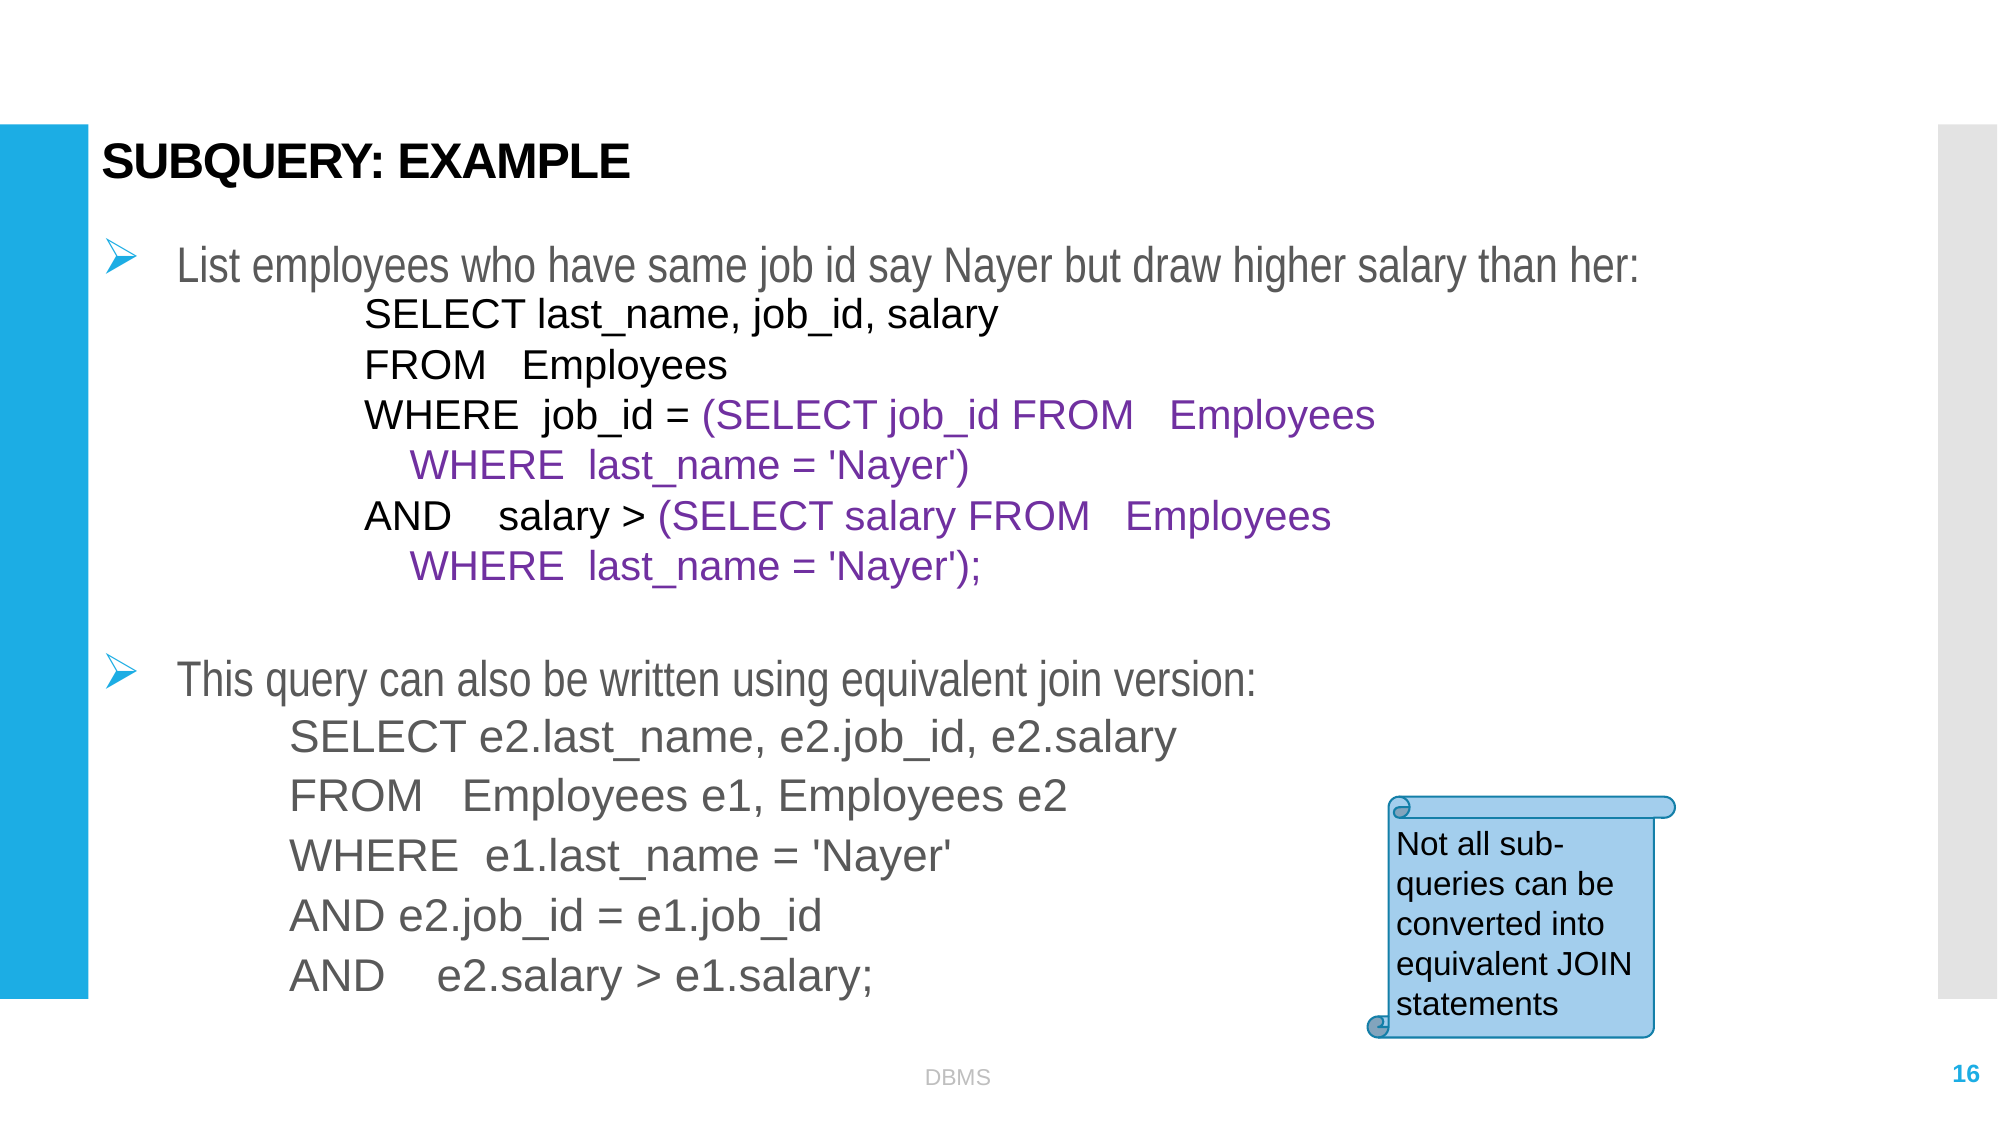

# SUBQUERY: EXAMPLE
List employees who have same job id say Nayer but draw higher salary than her:
	SELECT last_name, job_id, salary
	FROM   Employees
	WHERE  job_id = (SELECT job_id FROM   Employees
                 WHERE  last_name = 'Nayer')
	AND    salary > (SELECT salary FROM   Employees
                 WHERE  last_name = 'Nayer');

This query can also be written using equivalent join version:
	SELECT e2.last_name, e2.job_id, e2.salary
	FROM   Employees e1, Employees e2
	WHERE  e1.last_name = 'Nayer'
	AND e2.job_id = e1.job_id
	AND    e2.salary > e1.salary;

Not all sub-queries can be converted into equivalent JOIN statements
16
DBMS